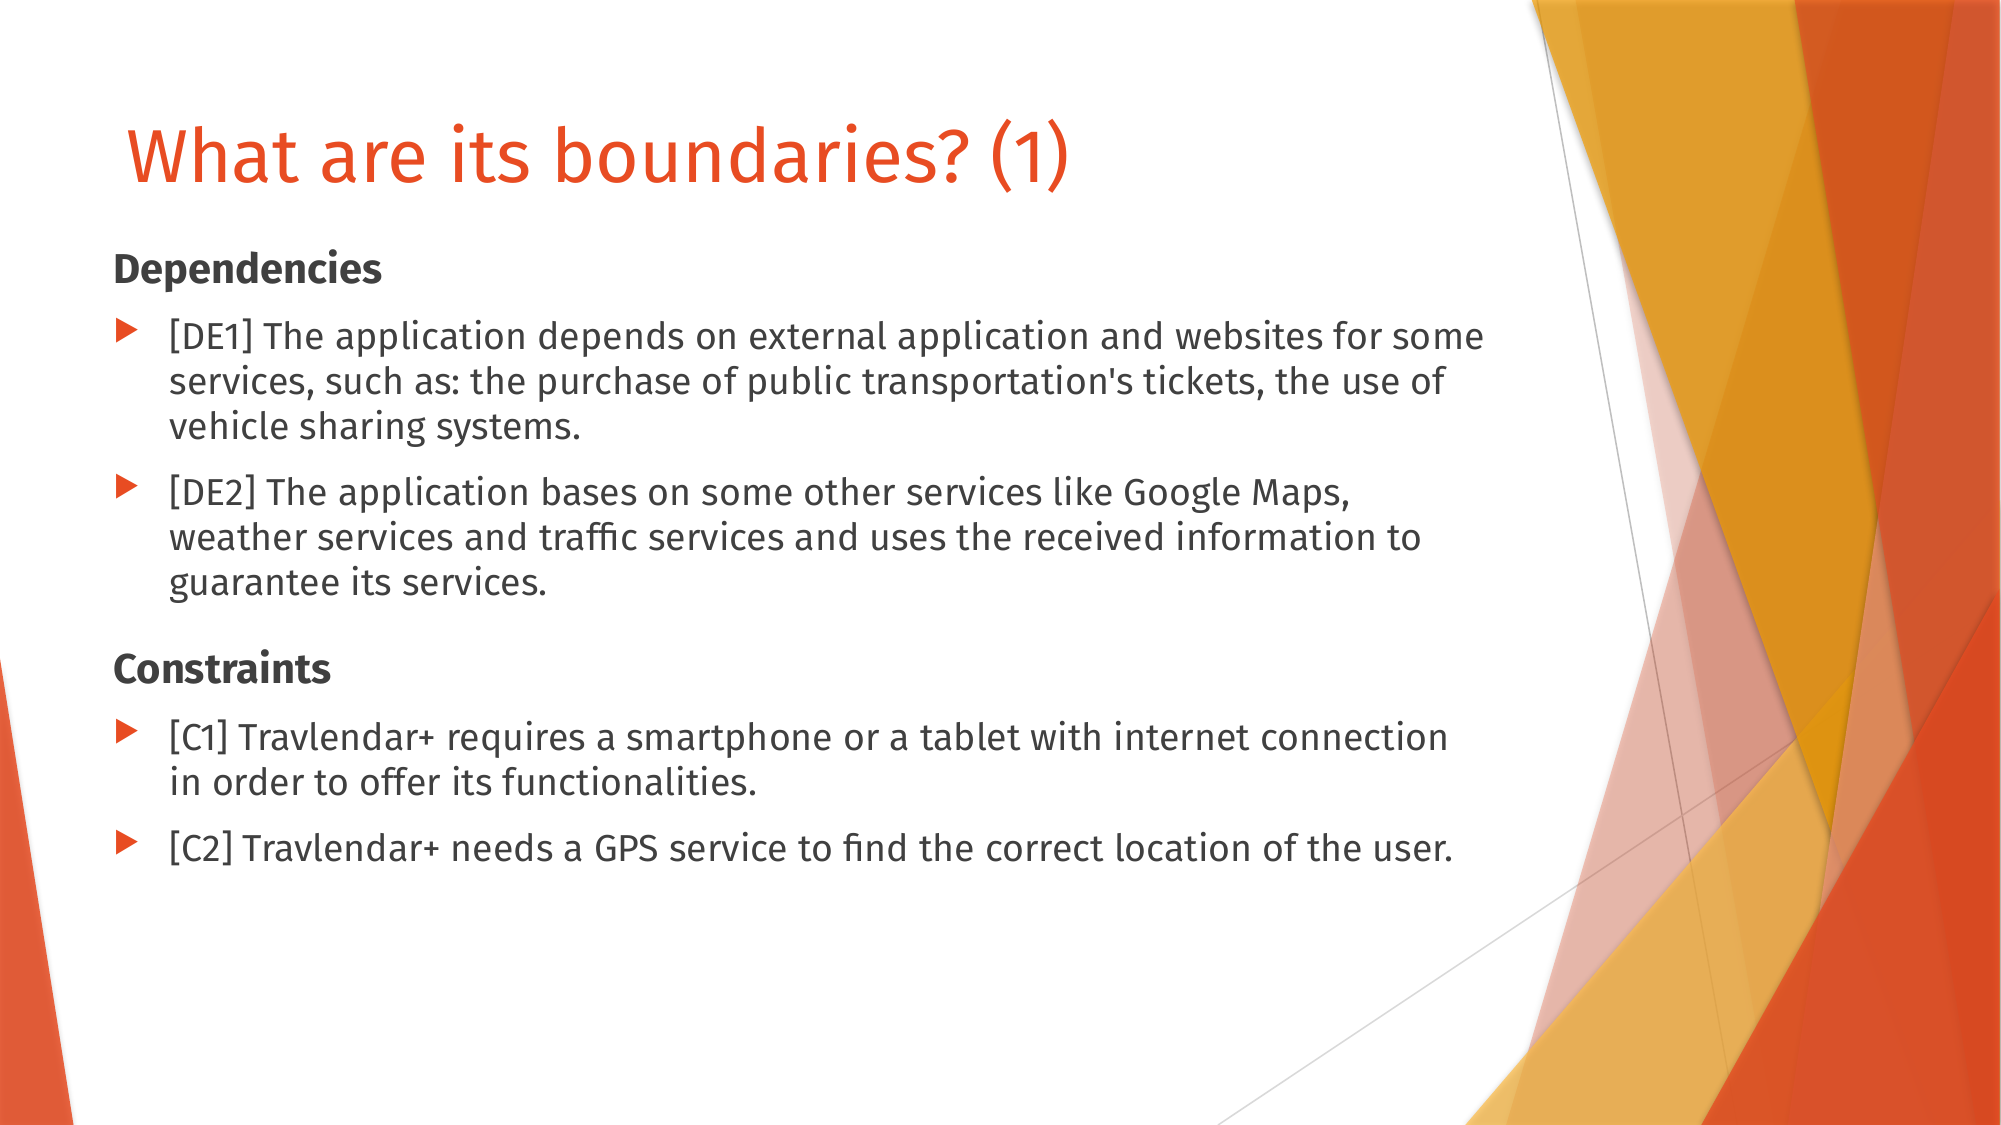

# What are its boundaries? (1)
Dependencies
[DE1] The application depends on external application and websites for some services, such as: the purchase of public transportation's tickets, the use of vehicle sharing systems.
[DE2] The application bases on some other services like Google Maps, weather services and traffic services and uses the received information to guarantee its services.

Constraints
[C1] Travlendar+ requires a smartphone or a tablet with internet connection in order to offer its functionalities.
[C2] Travlendar+ needs a GPS service to find the correct location of the user.